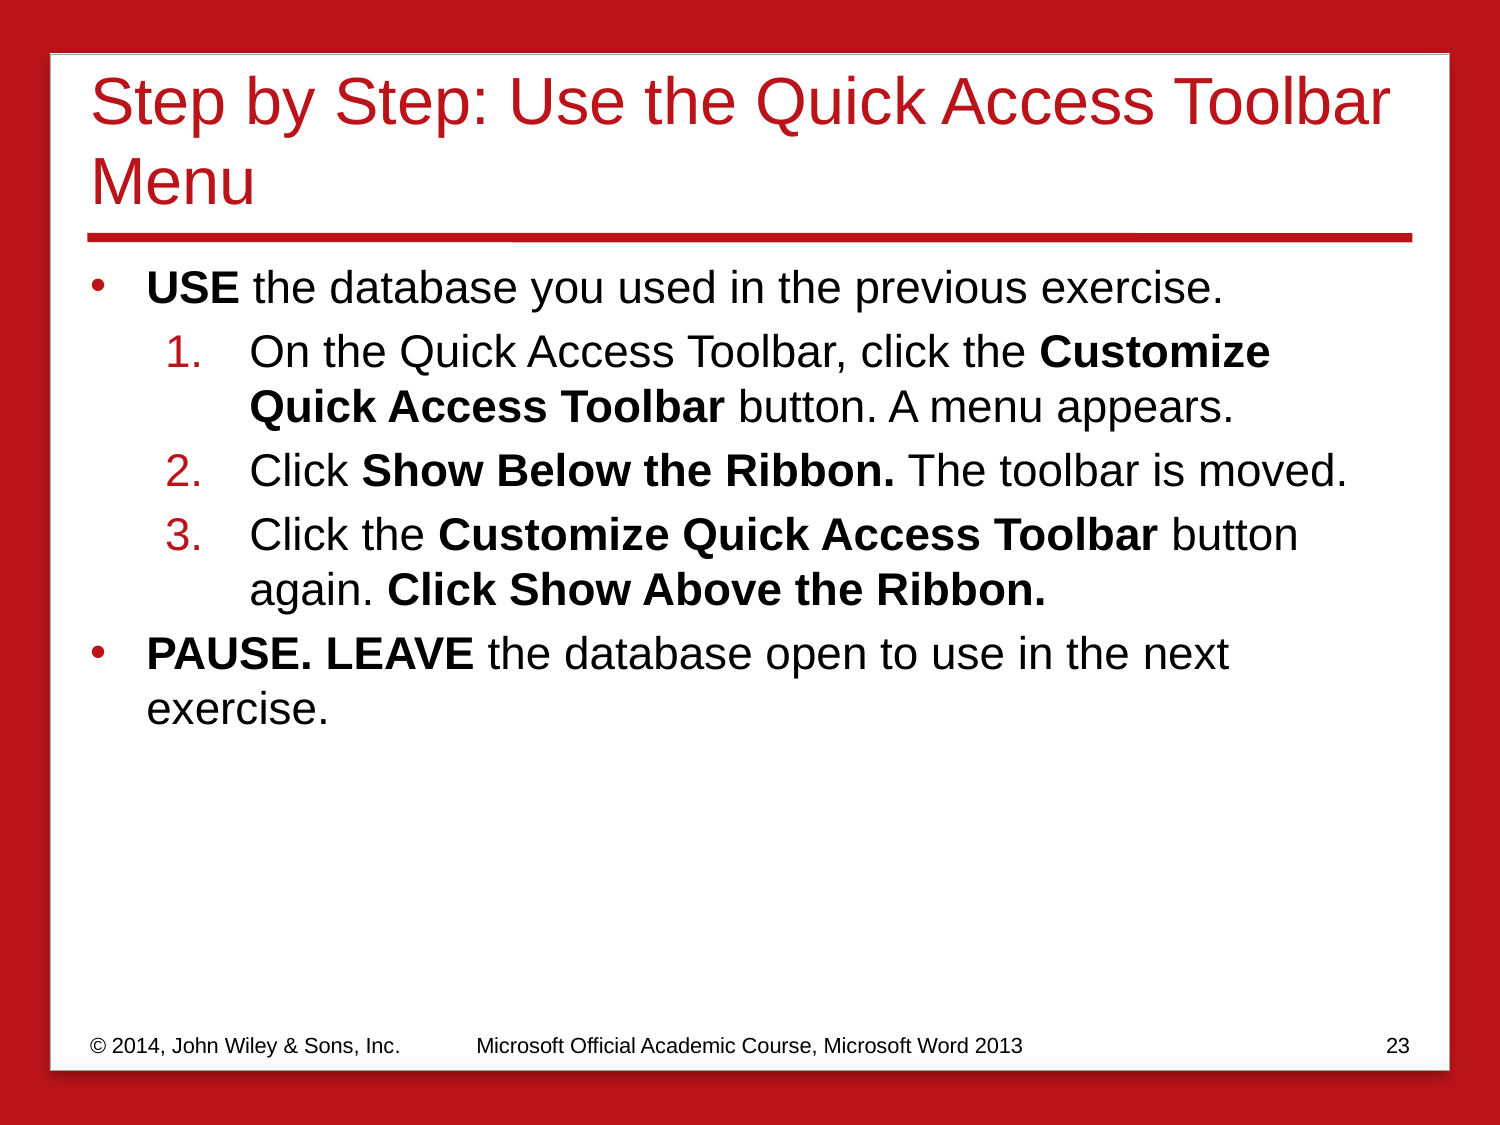

# Step by Step: Use the Quick Access Toolbar Menu
USE the database you used in the previous exercise.
On the Quick Access Toolbar, click the Customize Quick Access Toolbar button. A menu appears.
Click Show Below the Ribbon. The toolbar is moved.
Click the Customize Quick Access Toolbar button again. Click Show Above the Ribbon.
PAUSE. LEAVE the database open to use in the next exercise.
© 2014, John Wiley & Sons, Inc.
Microsoft Official Academic Course, Microsoft Word 2013
23